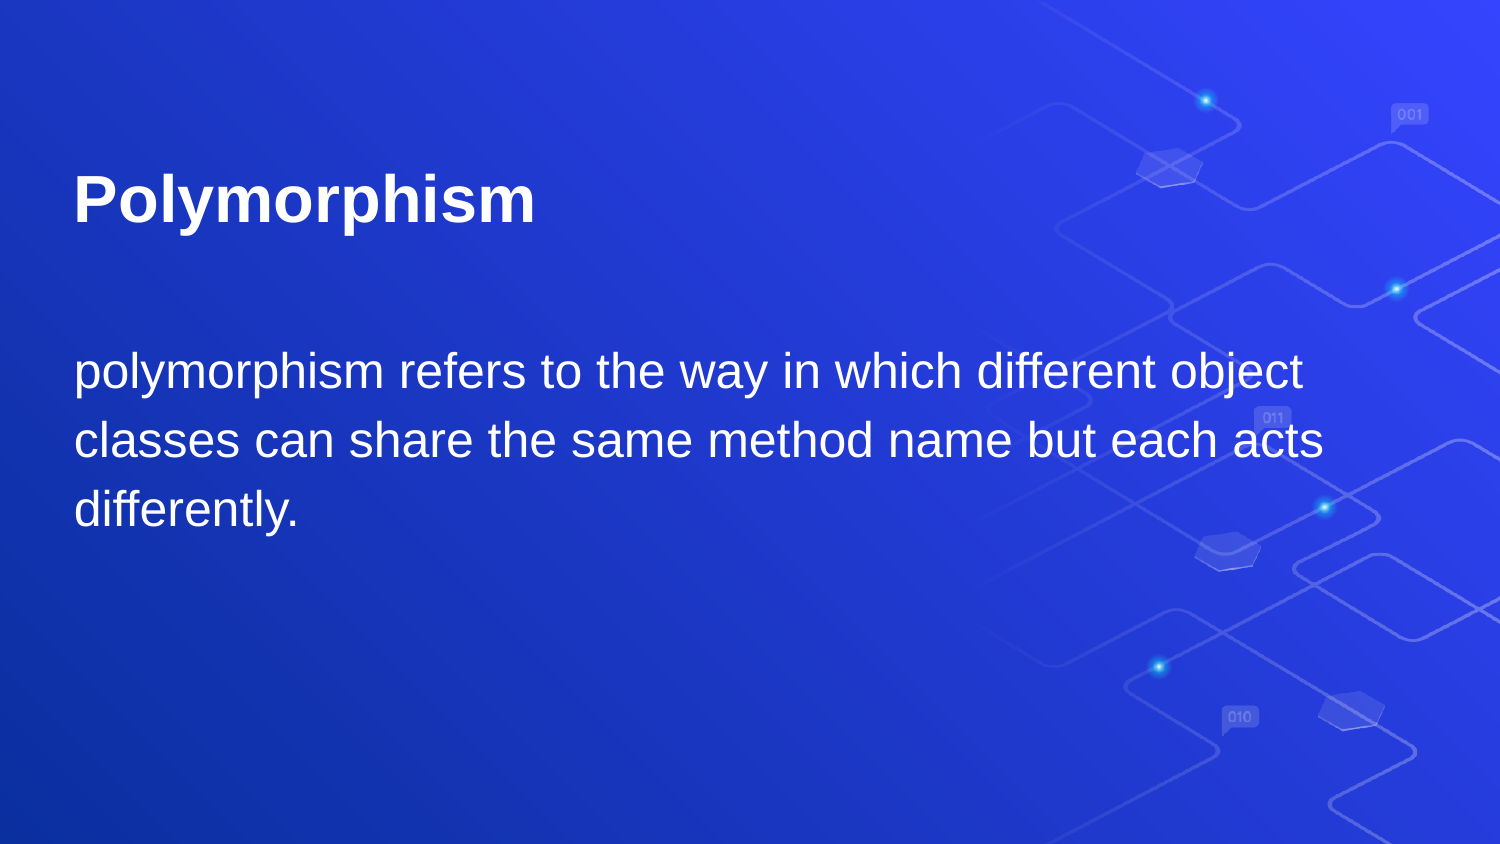

Polymorphism

polymorphism refers to the way in which different object classes can share the same method name but each acts differently.